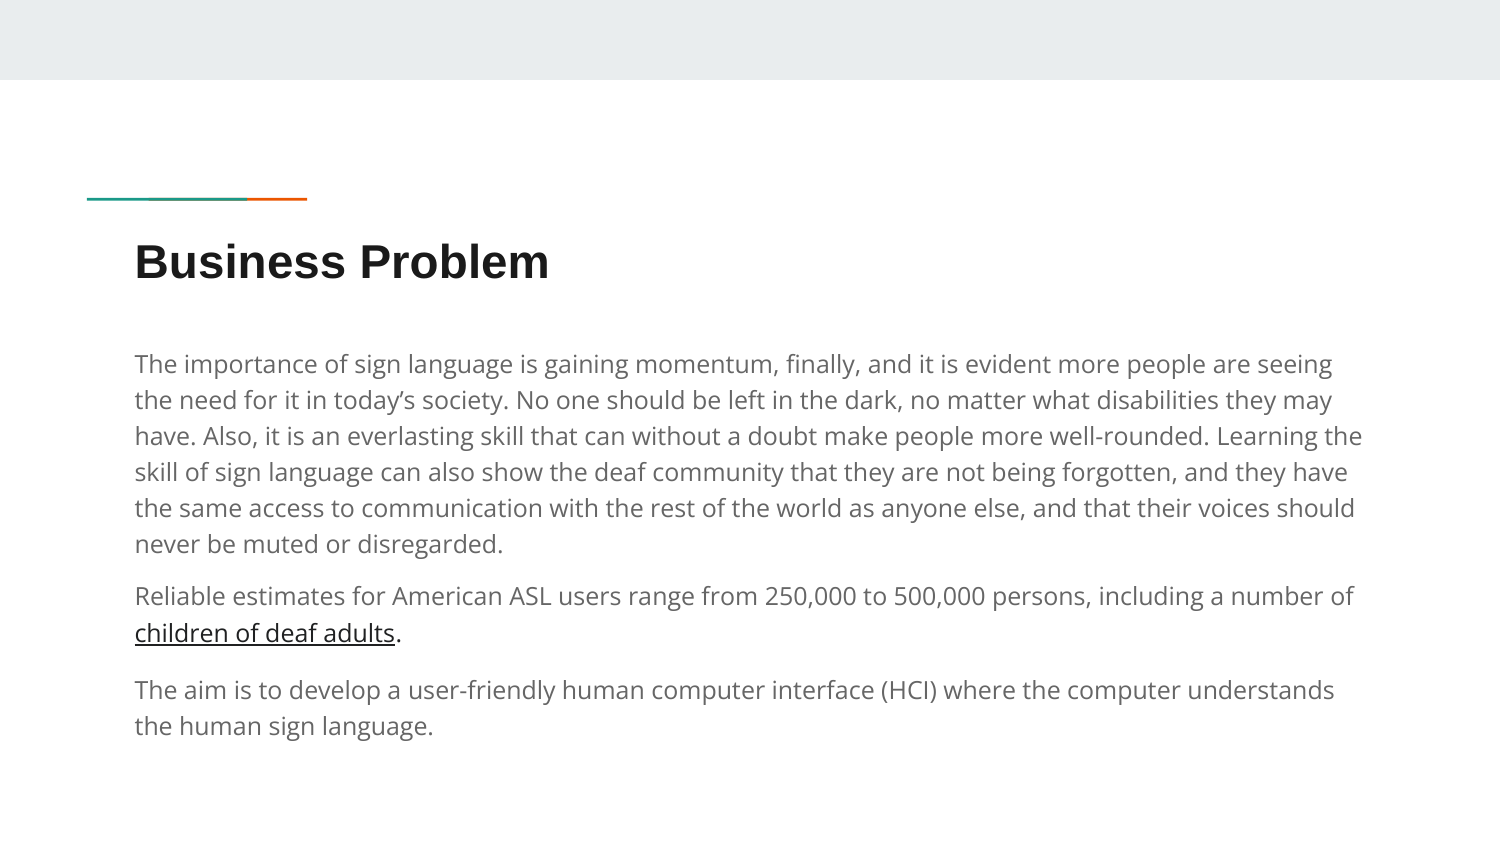

# Business Problem
The importance of sign language is gaining momentum, finally, and it is evident more people are seeing the need for it in today’s society. No one should be left in the dark, no matter what disabilities they may have. Also, it is an everlasting skill that can without a doubt make people more well-rounded. Learning the skill of sign language can also show the deaf community that they are not being forgotten, and they have the same access to communication with the rest of the world as anyone else, and that their voices should never be muted or disregarded.
Reliable estimates for American ASL users range from 250,000 to 500,000 persons, including a number of children of deaf adults.
The aim is to develop a user-friendly human computer interface (HCI) where the computer understands the human sign language.